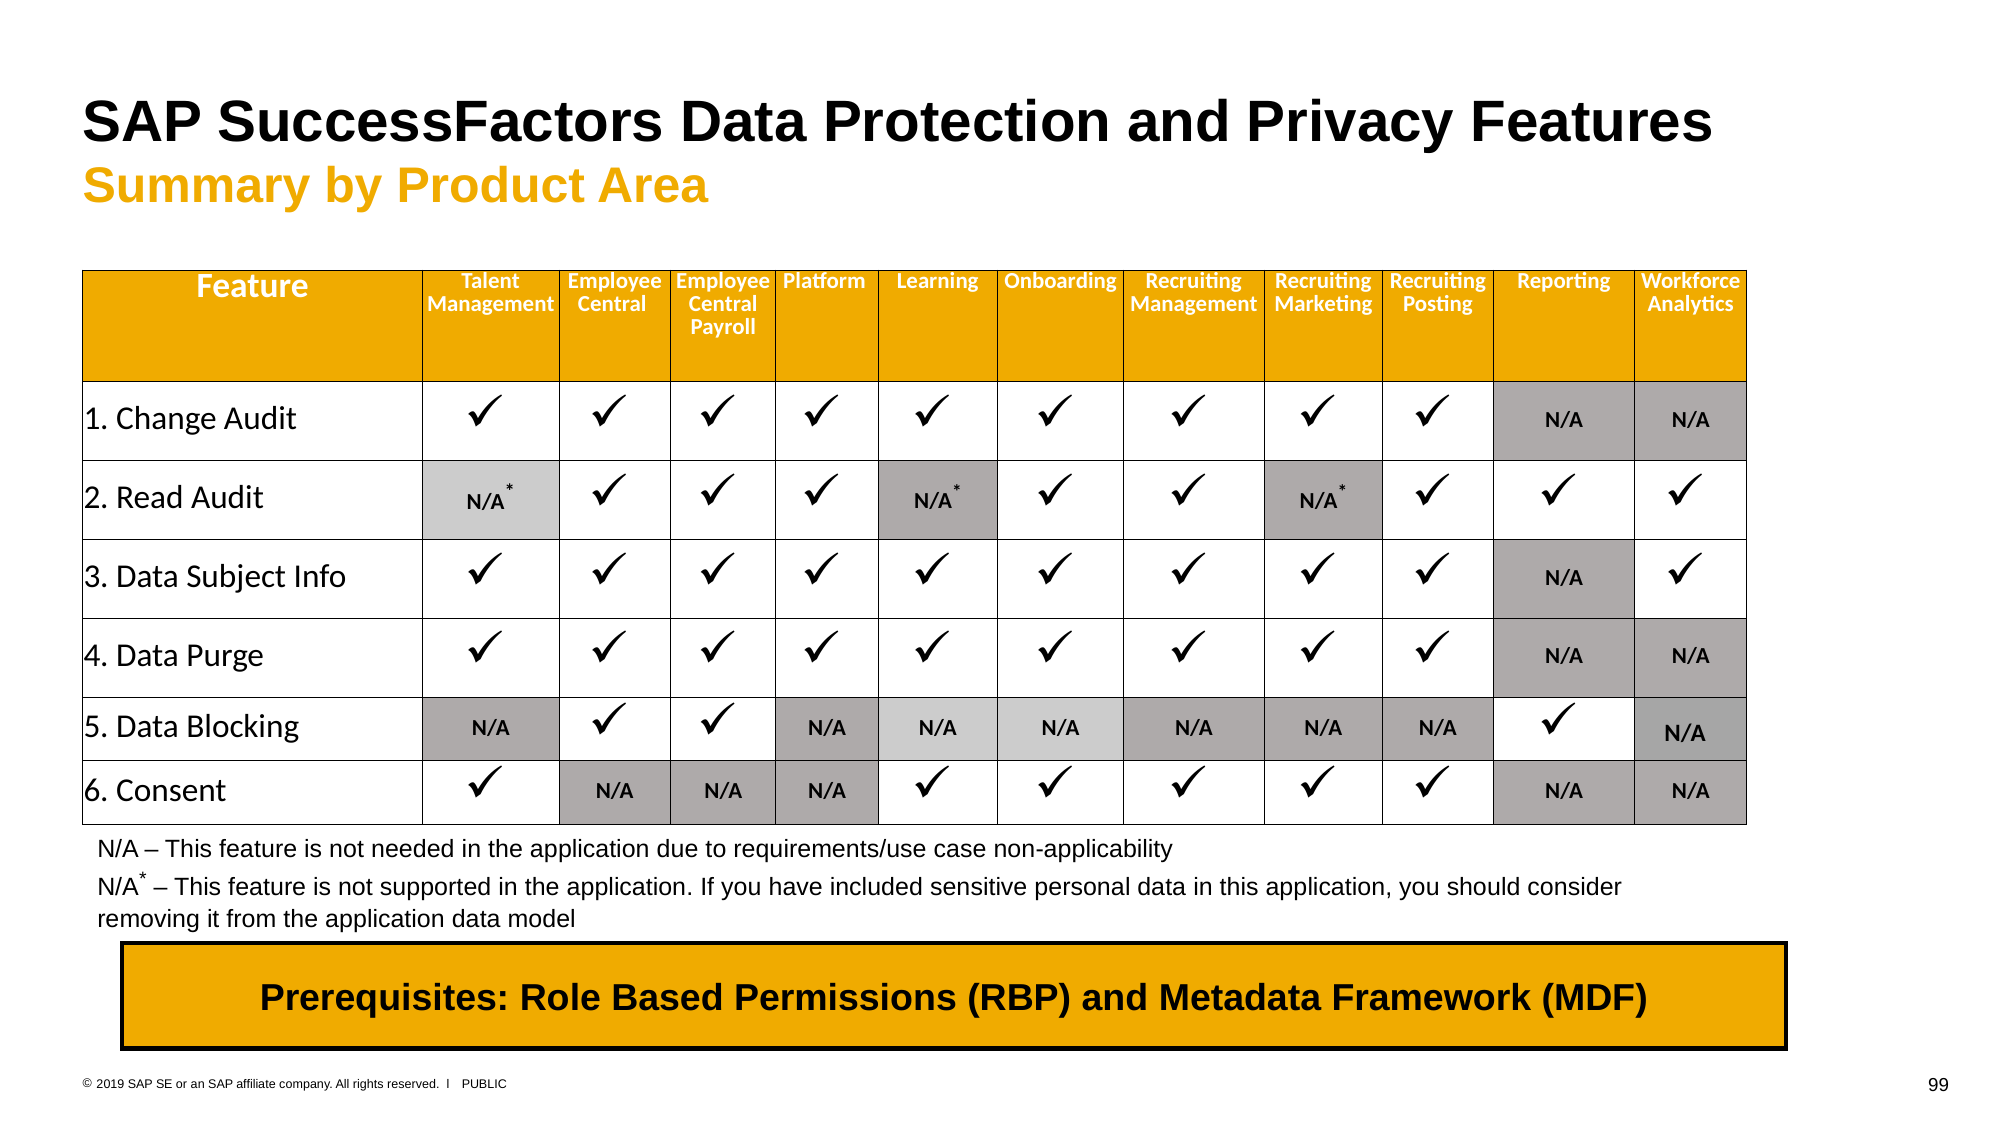

# SAP SuccessFactors Data Protection and Privacy Features Summary by Product Area
| Feature | Talent Management | Employee Central | Employee Central Payroll | Platform | Learning | Onboarding | Recruiting Management | Recruiting Marketing | Recruiting Posting | Reporting | Workforce Analytics |
| --- | --- | --- | --- | --- | --- | --- | --- | --- | --- | --- | --- |
| 1. Change Audit |  |  |  |  |  |  |  |  |  | N/A | N/A |
| 2. Read Audit | N/A\* |  |  |  | N/A\* |  |  | N/A\* |  |  |  |
| 3. Data Subject Info |  |  |  |  |  |  |  |  |  | N/A |  |
| 4. Data Purge |  |  |  |  |  |  |  |  |  | N/A | N/A |
| 5. Data Blocking | N/A |  |  | N/A | N/A | N/A | N/A | N/A | N/A |  | N/A |
| 6. Consent |  | N/A | N/A | N/A |  |  |  |  |  | N/A | N/A |
N/A – This feature is not needed in the application due to requirements/use case non-applicability
N/A* – This feature is not supported in the application. If you have included sensitive personal data in this application, you should consider removing it from the application data model
Prerequisites: Role Based Permissions (RBP) and Metadata Framework (MDF)